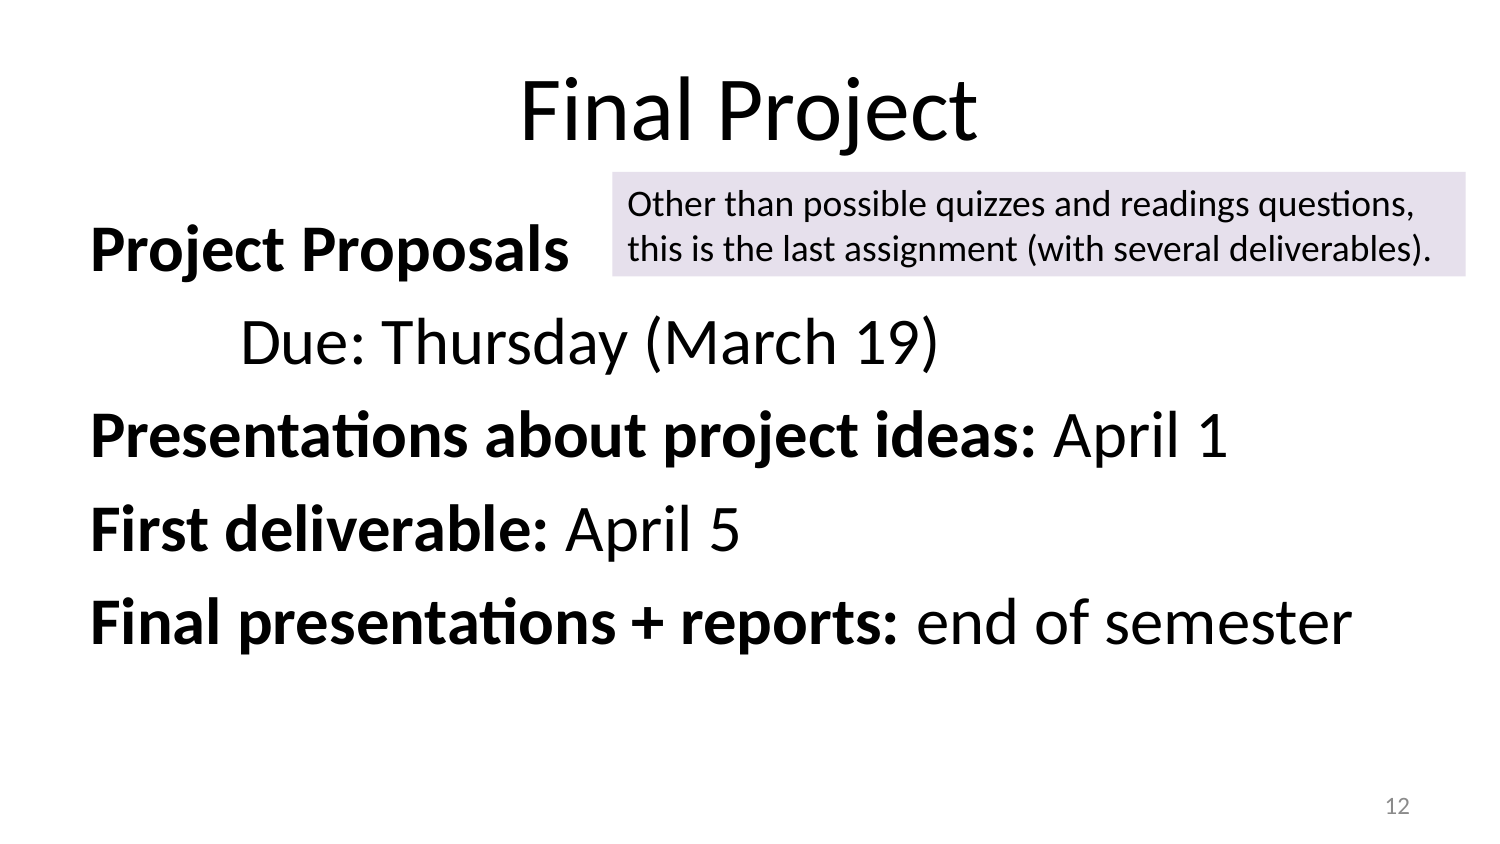

# Final Project
Other than possible quizzes and readings questions, this is the last assignment (with several deliverables).
Project Proposals
	Due: Thursday (March 19)
Presentations about project ideas: April 1
First deliverable: April 5
Final presentations + reports: end of semester
12